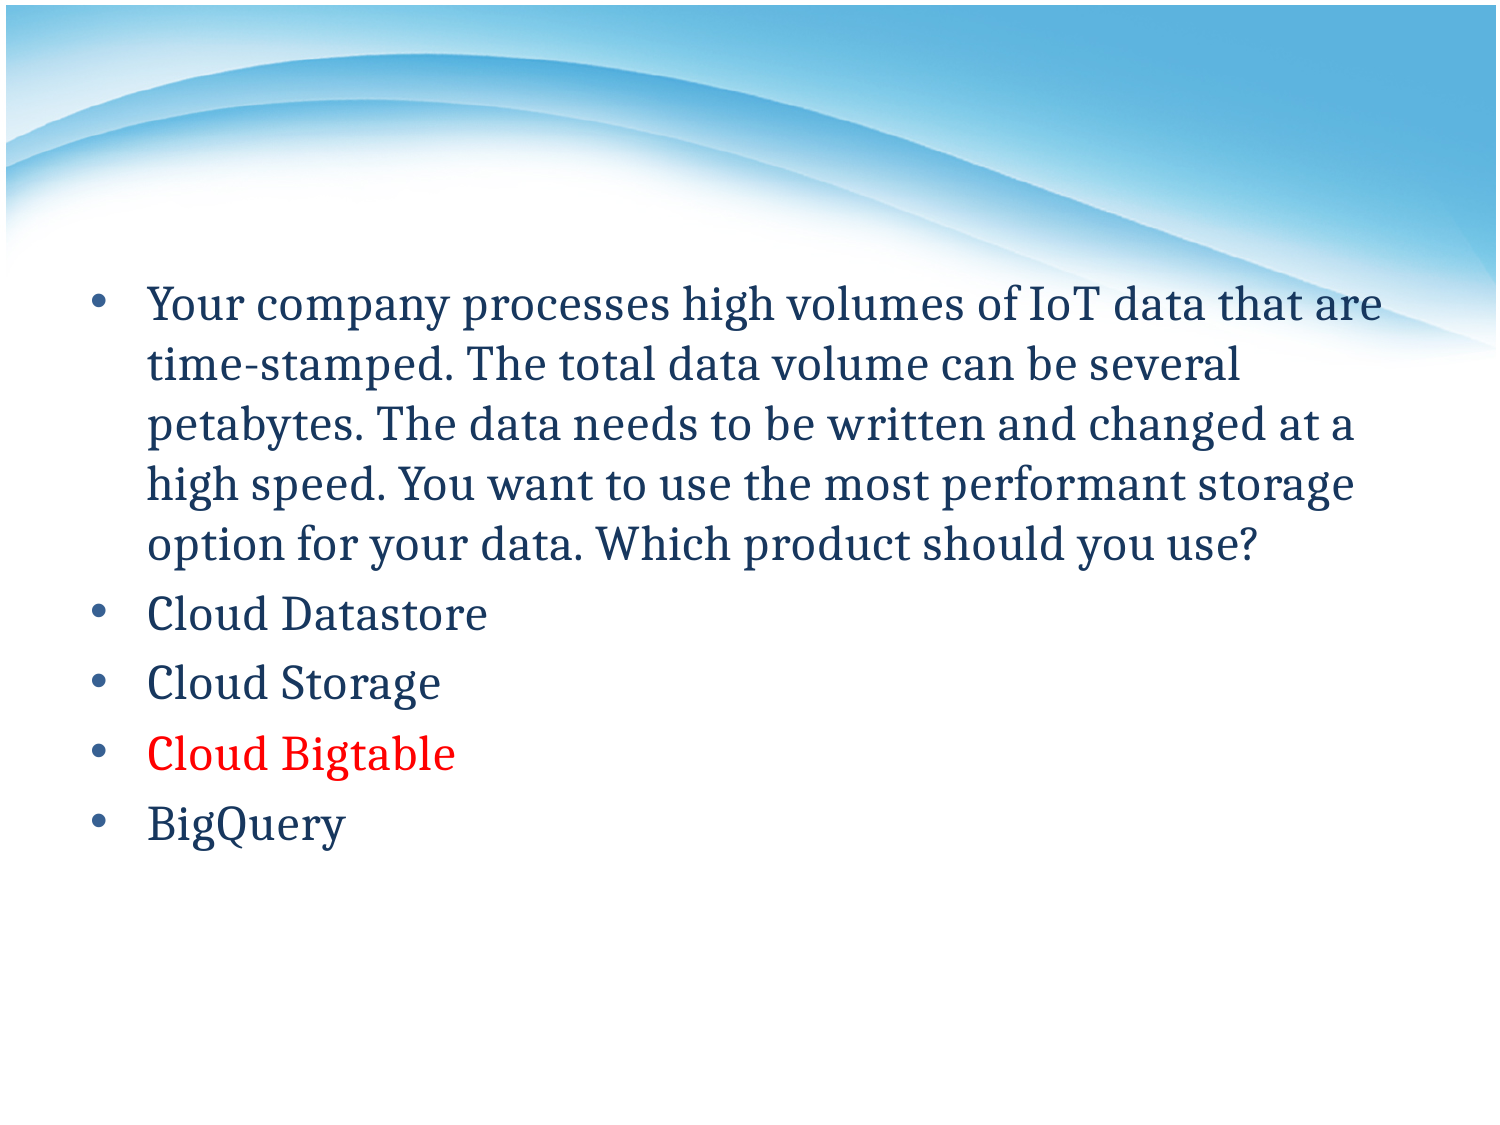

#
Your company processes high volumes of IoT data that are time-stamped. The total data volume can be several petabytes. The data needs to be written and changed at a high speed. You want to use the most performant storage option for your data. Which product should you use?
Cloud Datastore
Cloud Storage
Cloud Bigtable
BigQuery